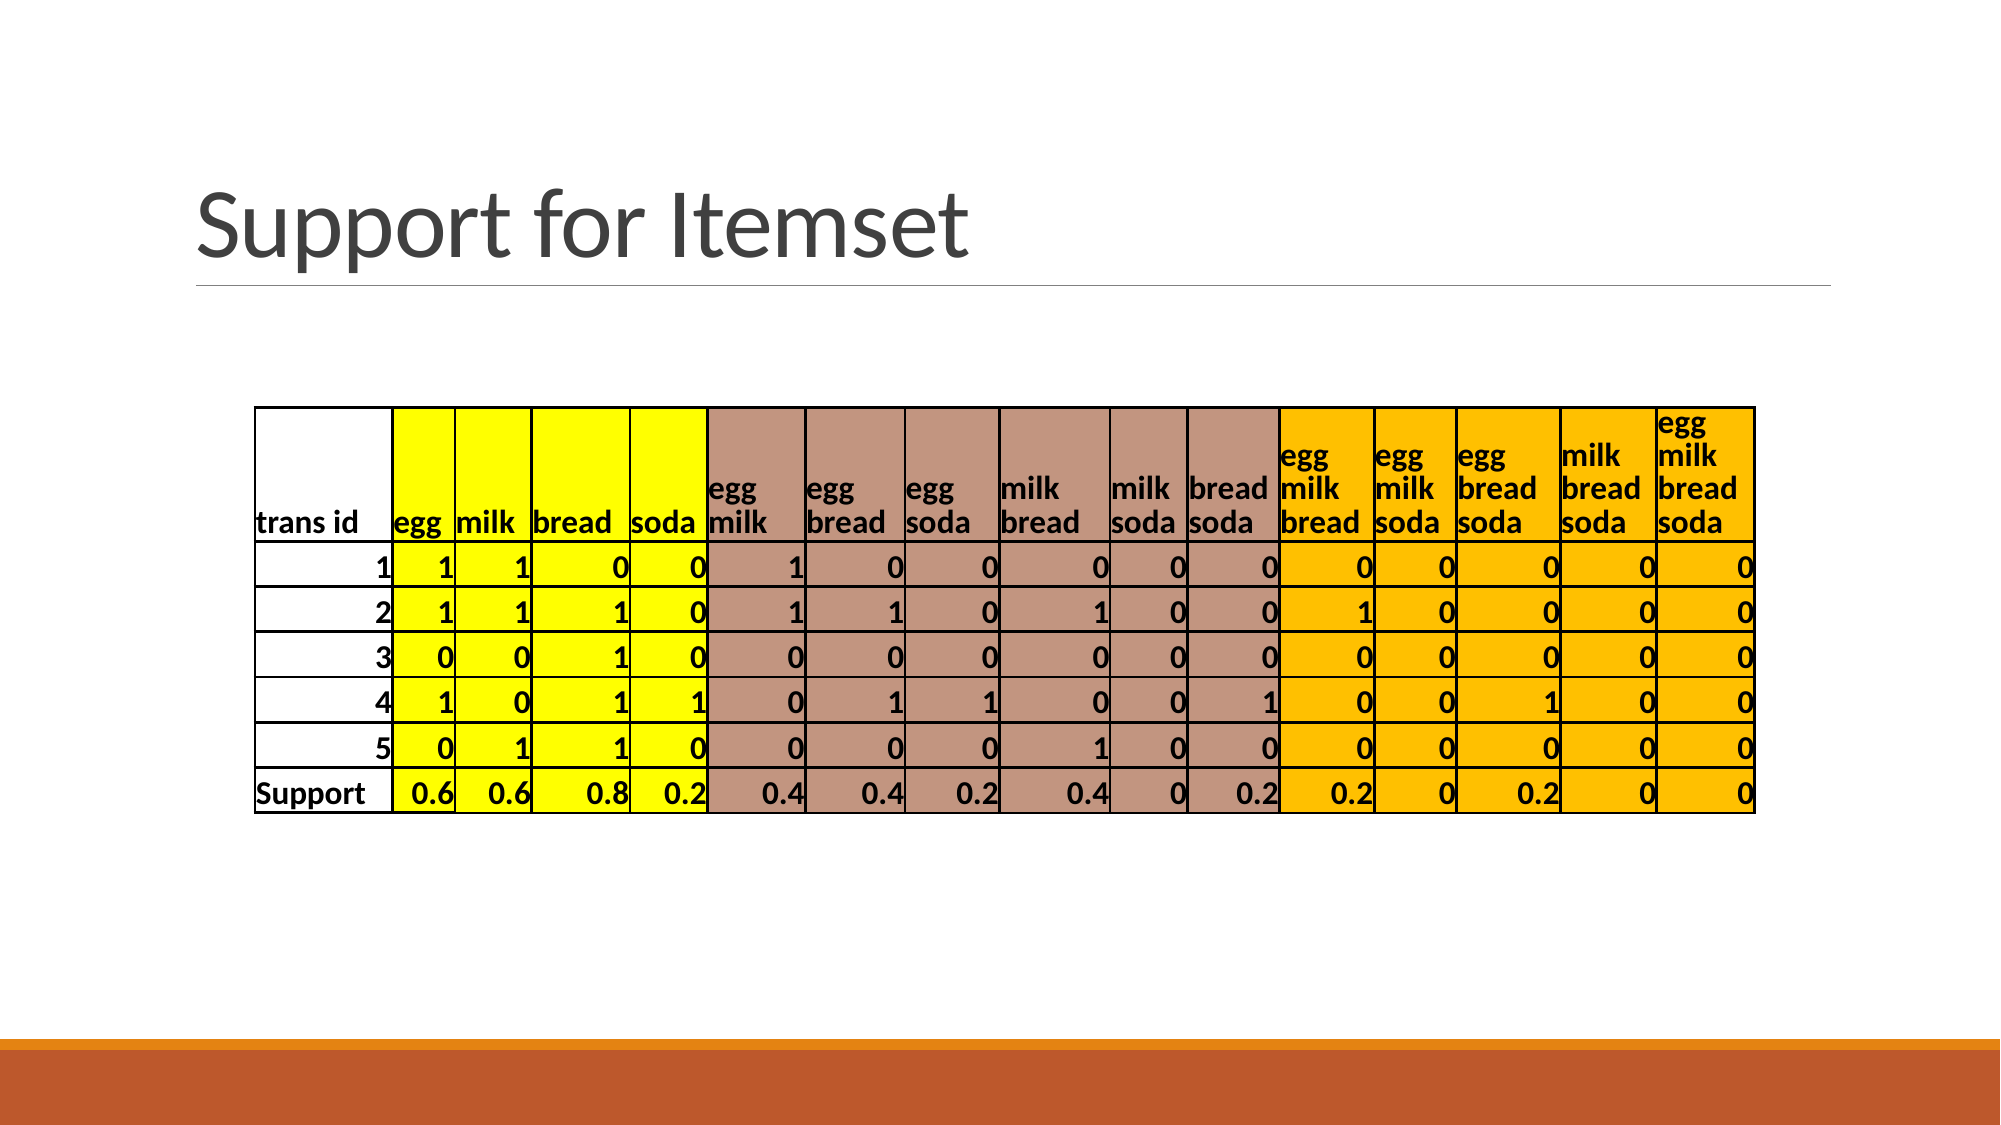

# Support for Itemset
| trans id | egg | milk | bread | soda | egg milk | egg bread | egg soda | milk bread | milk soda | bread soda | egg milk bread | egg milk soda | egg bread soda | milk bread soda | egg milk bread soda |
| --- | --- | --- | --- | --- | --- | --- | --- | --- | --- | --- | --- | --- | --- | --- | --- |
| 1 | 1 | 1 | 0 | 0 | 1 | 0 | 0 | 0 | 0 | 0 | 0 | 0 | 0 | 0 | 0 |
| 2 | 1 | 1 | 1 | 0 | 1 | 1 | 0 | 1 | 0 | 0 | 1 | 0 | 0 | 0 | 0 |
| 3 | 0 | 0 | 1 | 0 | 0 | 0 | 0 | 0 | 0 | 0 | 0 | 0 | 0 | 0 | 0 |
| 4 | 1 | 0 | 1 | 1 | 0 | 1 | 1 | 0 | 0 | 1 | 0 | 0 | 1 | 0 | 0 |
| 5 | 0 | 1 | 1 | 0 | 0 | 0 | 0 | 1 | 0 | 0 | 0 | 0 | 0 | 0 | 0 |
| Support | 0.6 | 0.6 | 0.8 | 0.2 | 0.4 | 0.4 | 0.2 | 0.4 | 0 | 0.2 | 0.2 | 0 | 0.2 | 0 | 0 |